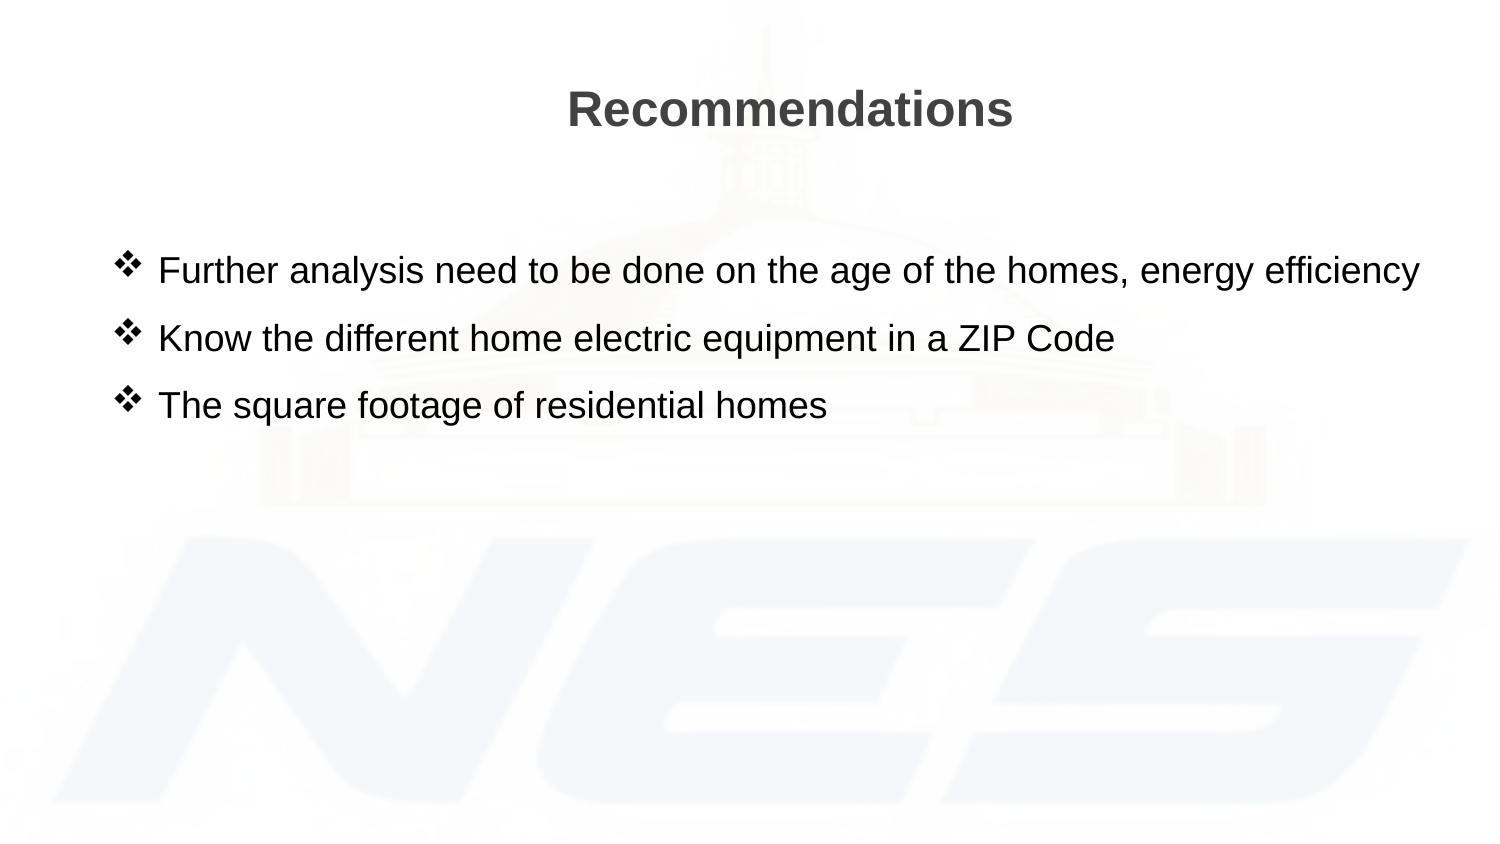

Recommendations
Further analysis need to be done on the age of the homes, energy efficiency
Know the different home electric equipment in a ZIP Code
The square footage of residential homes